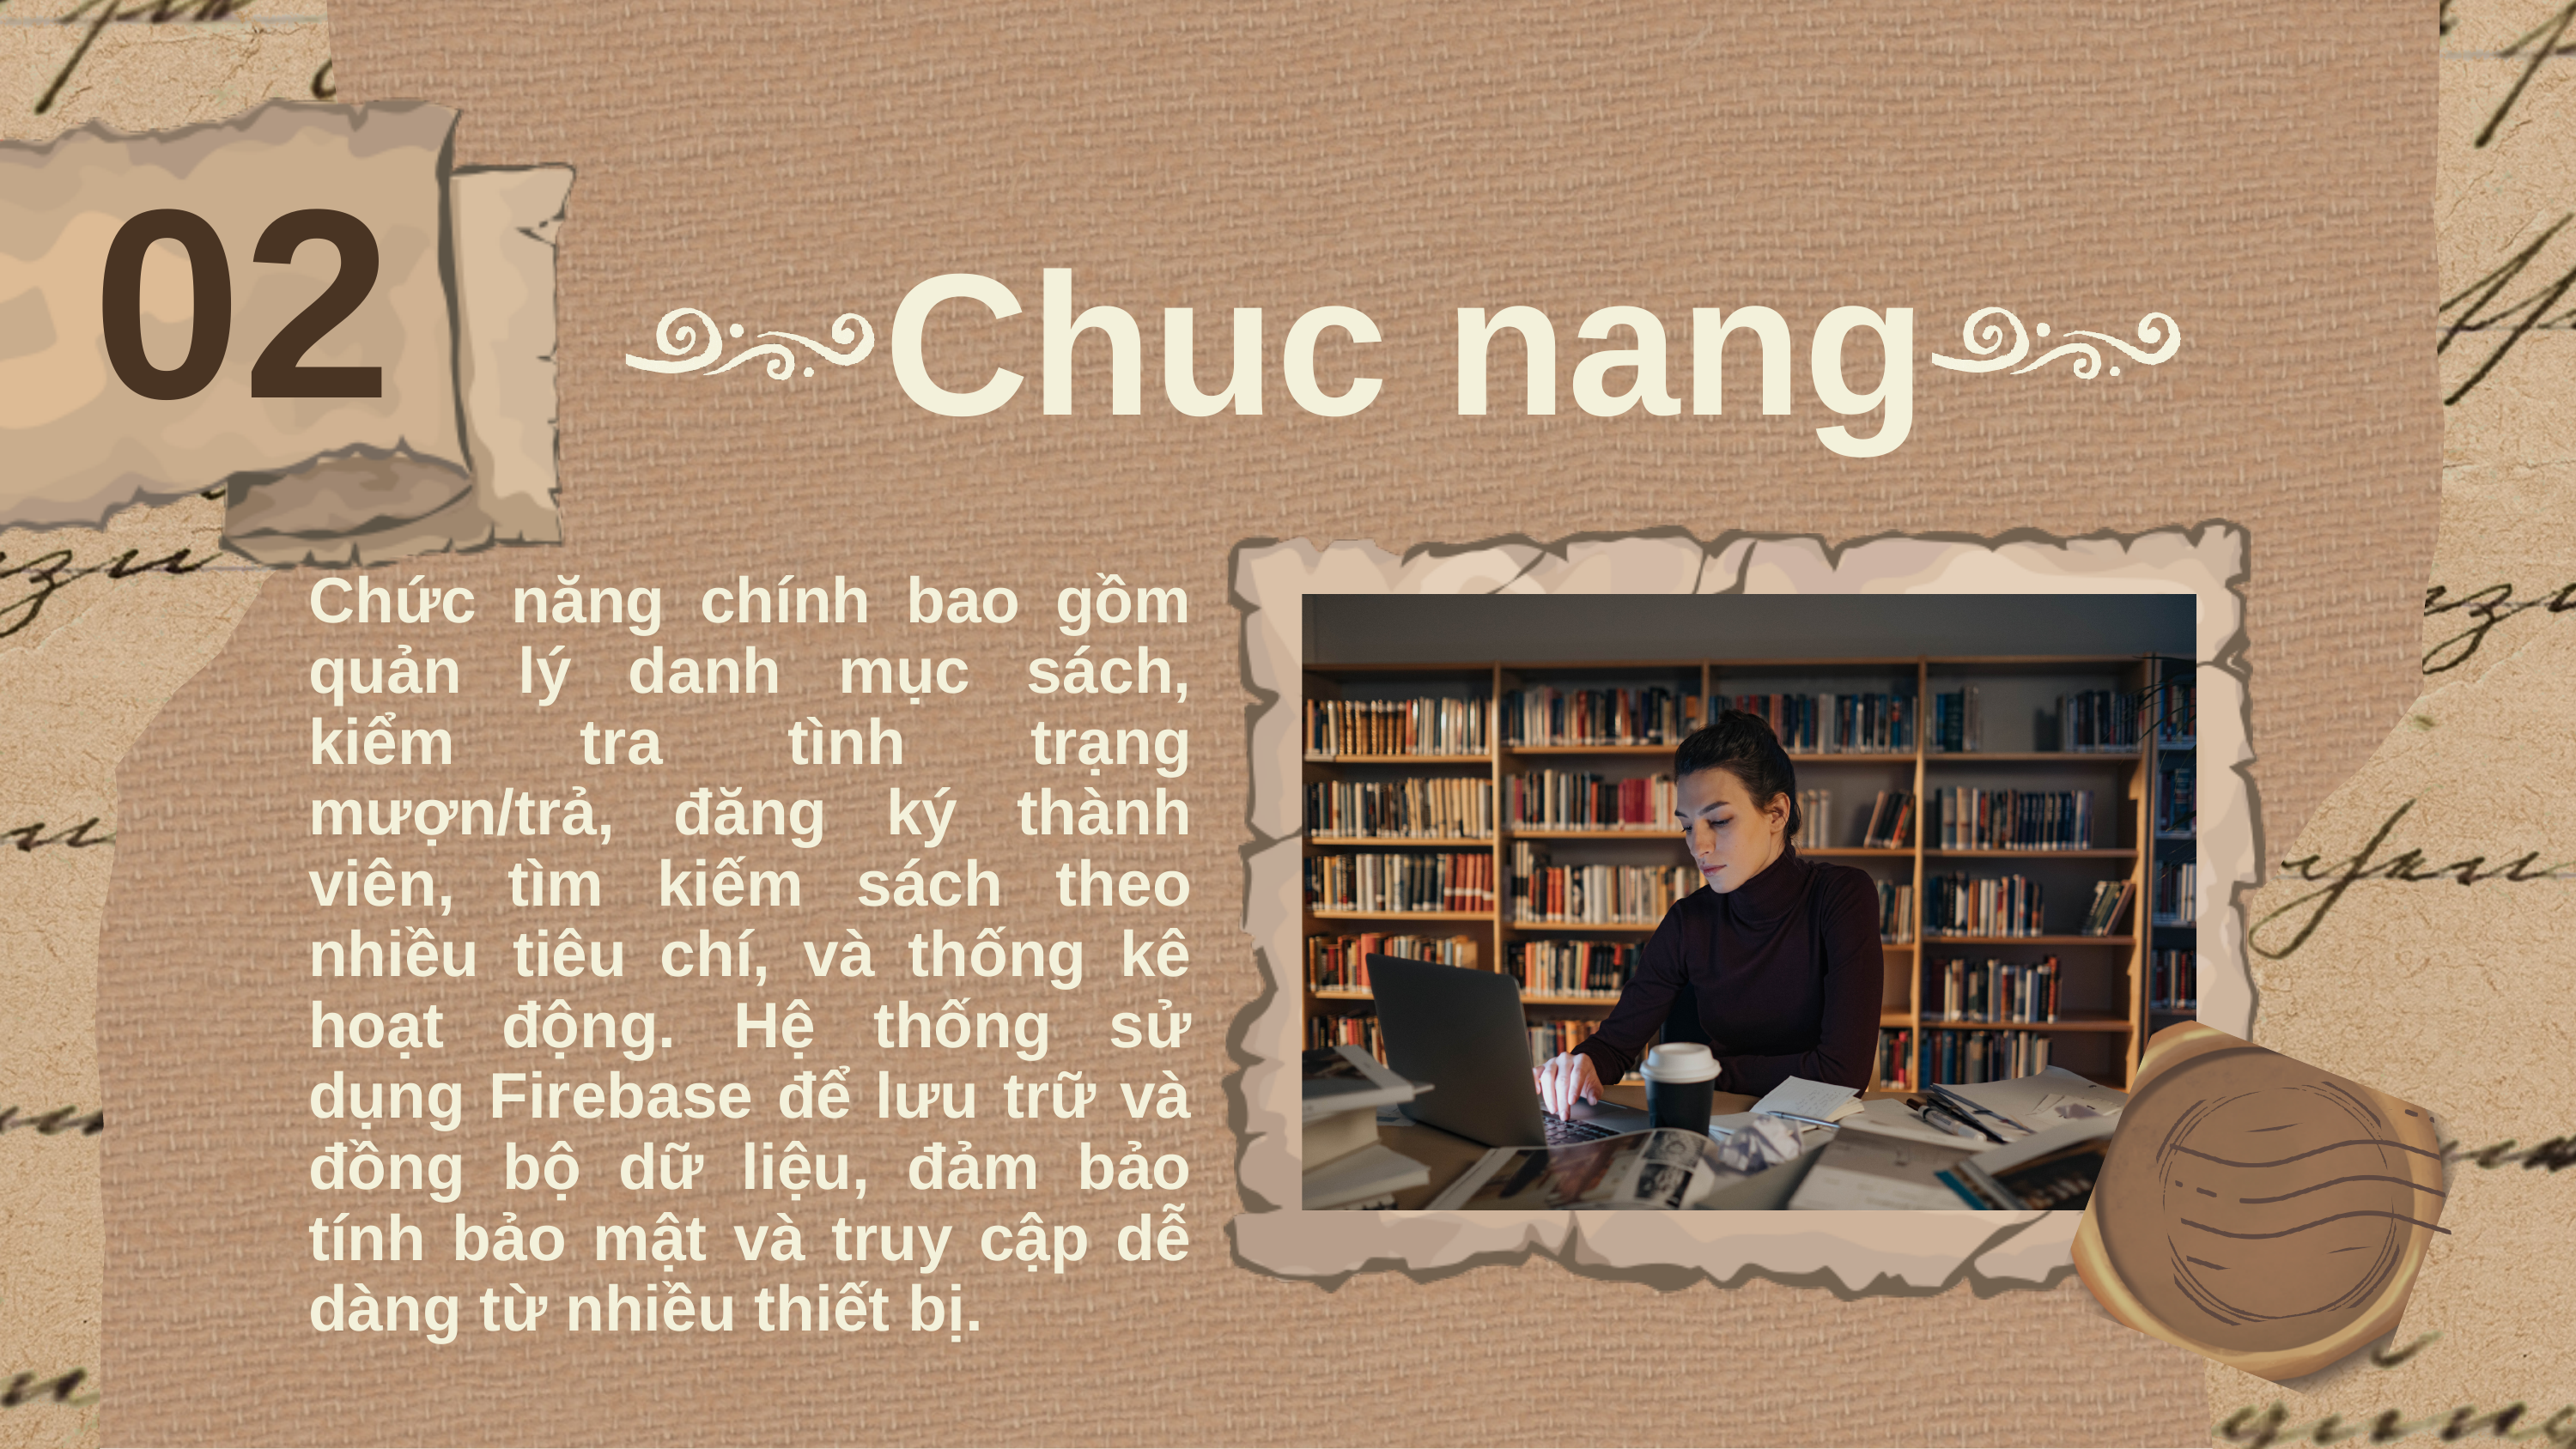

02
Chuc nang

Chức năng chính bao gồm quản lý danh mục sách, kiểm tra tình trạng mượn/trả, đăng ký thành viên, tìm kiếm sách theo nhiều tiêu chí, và thống kê hoạt động. Hệ thống sử dụng Firebase để lưu trữ và đồng bộ dữ liệu, đảm bảo tính bảo mật và truy cập dễ dàng từ nhiều thiết bị.